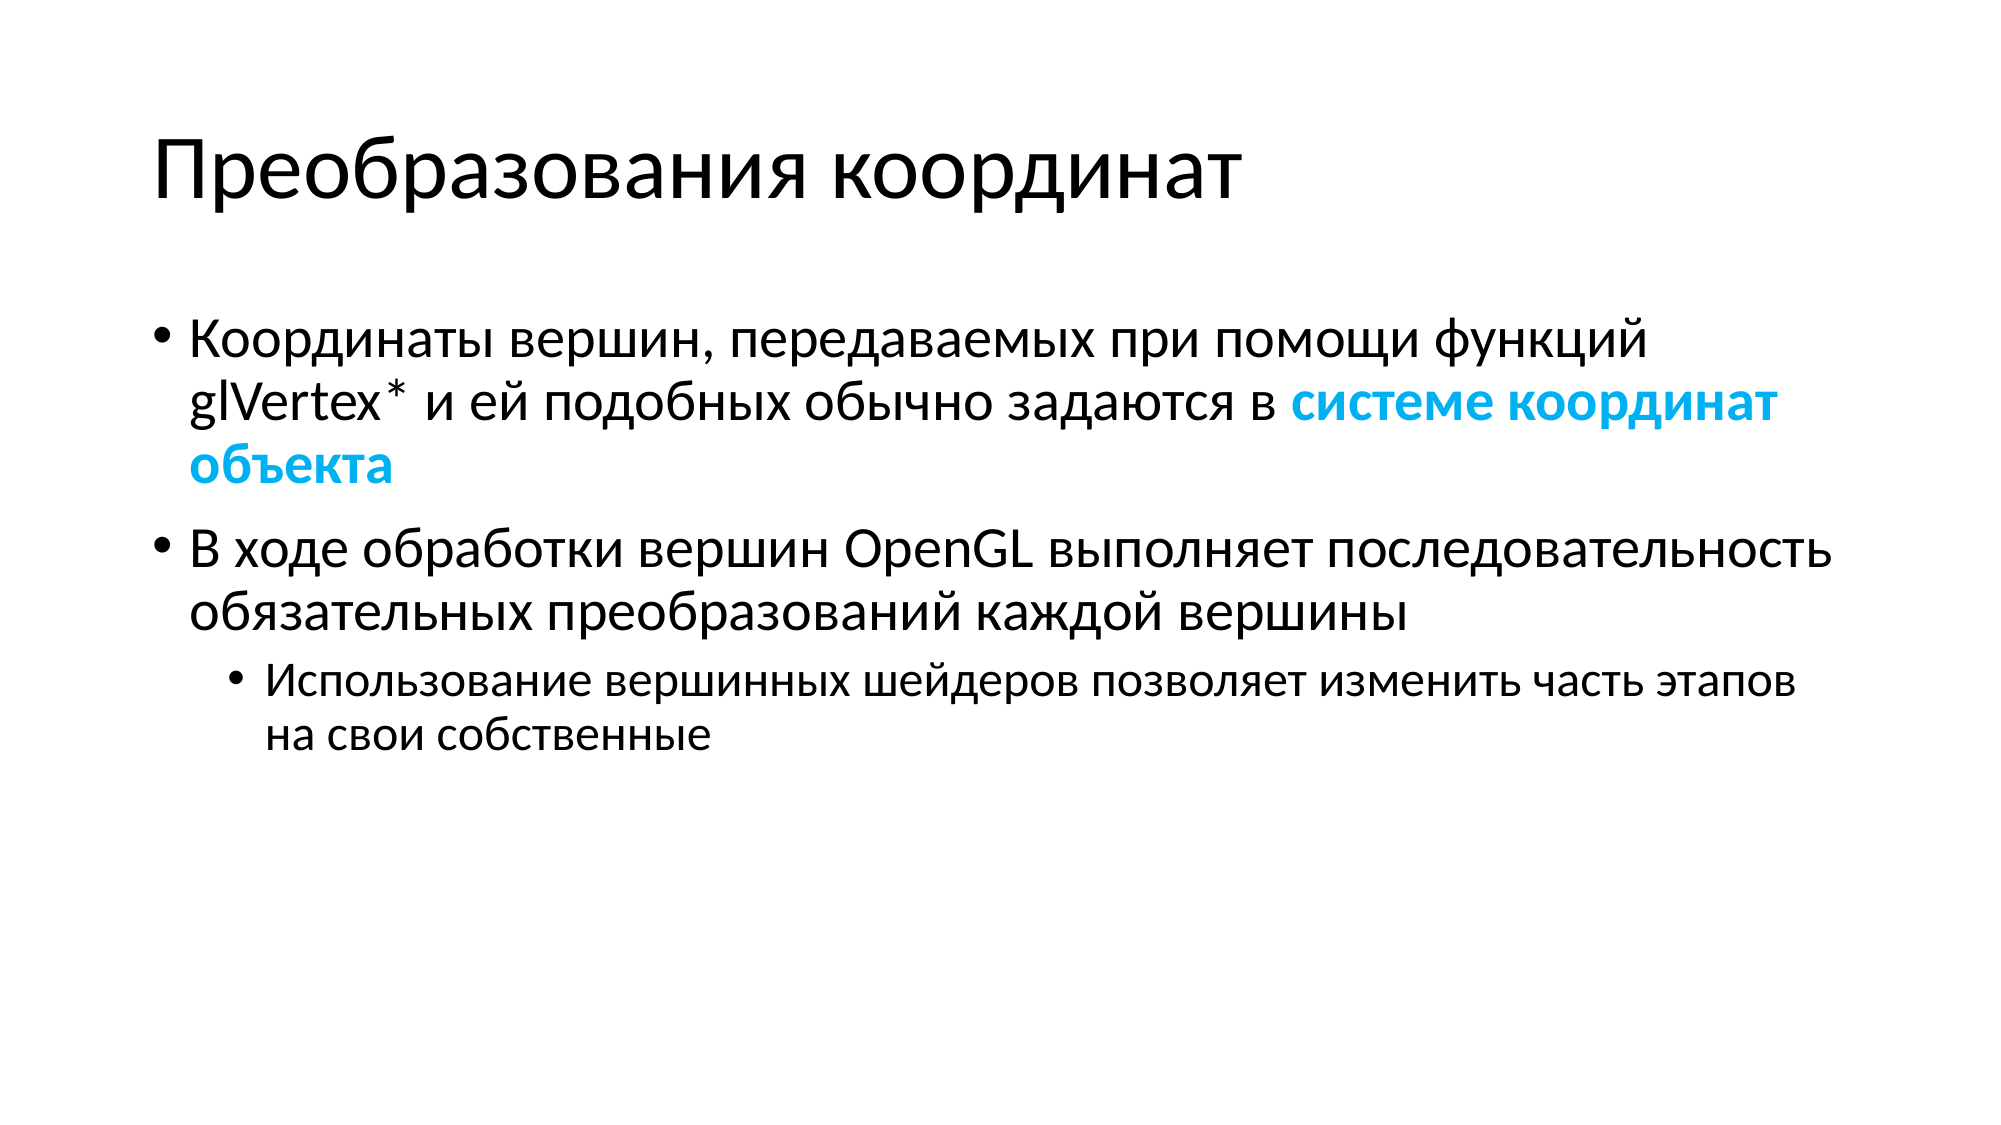

# Преобразования координат
Координаты вершин, передаваемых при помощи функций glVertex* и ей подобных обычно задаются в системе координат объекта
В ходе обработки вершин OpenGL выполняет последовательность обязательных преобразований каждой вершины
Использование вершинных шейдеров позволяет изменить часть этапов на свои собственные